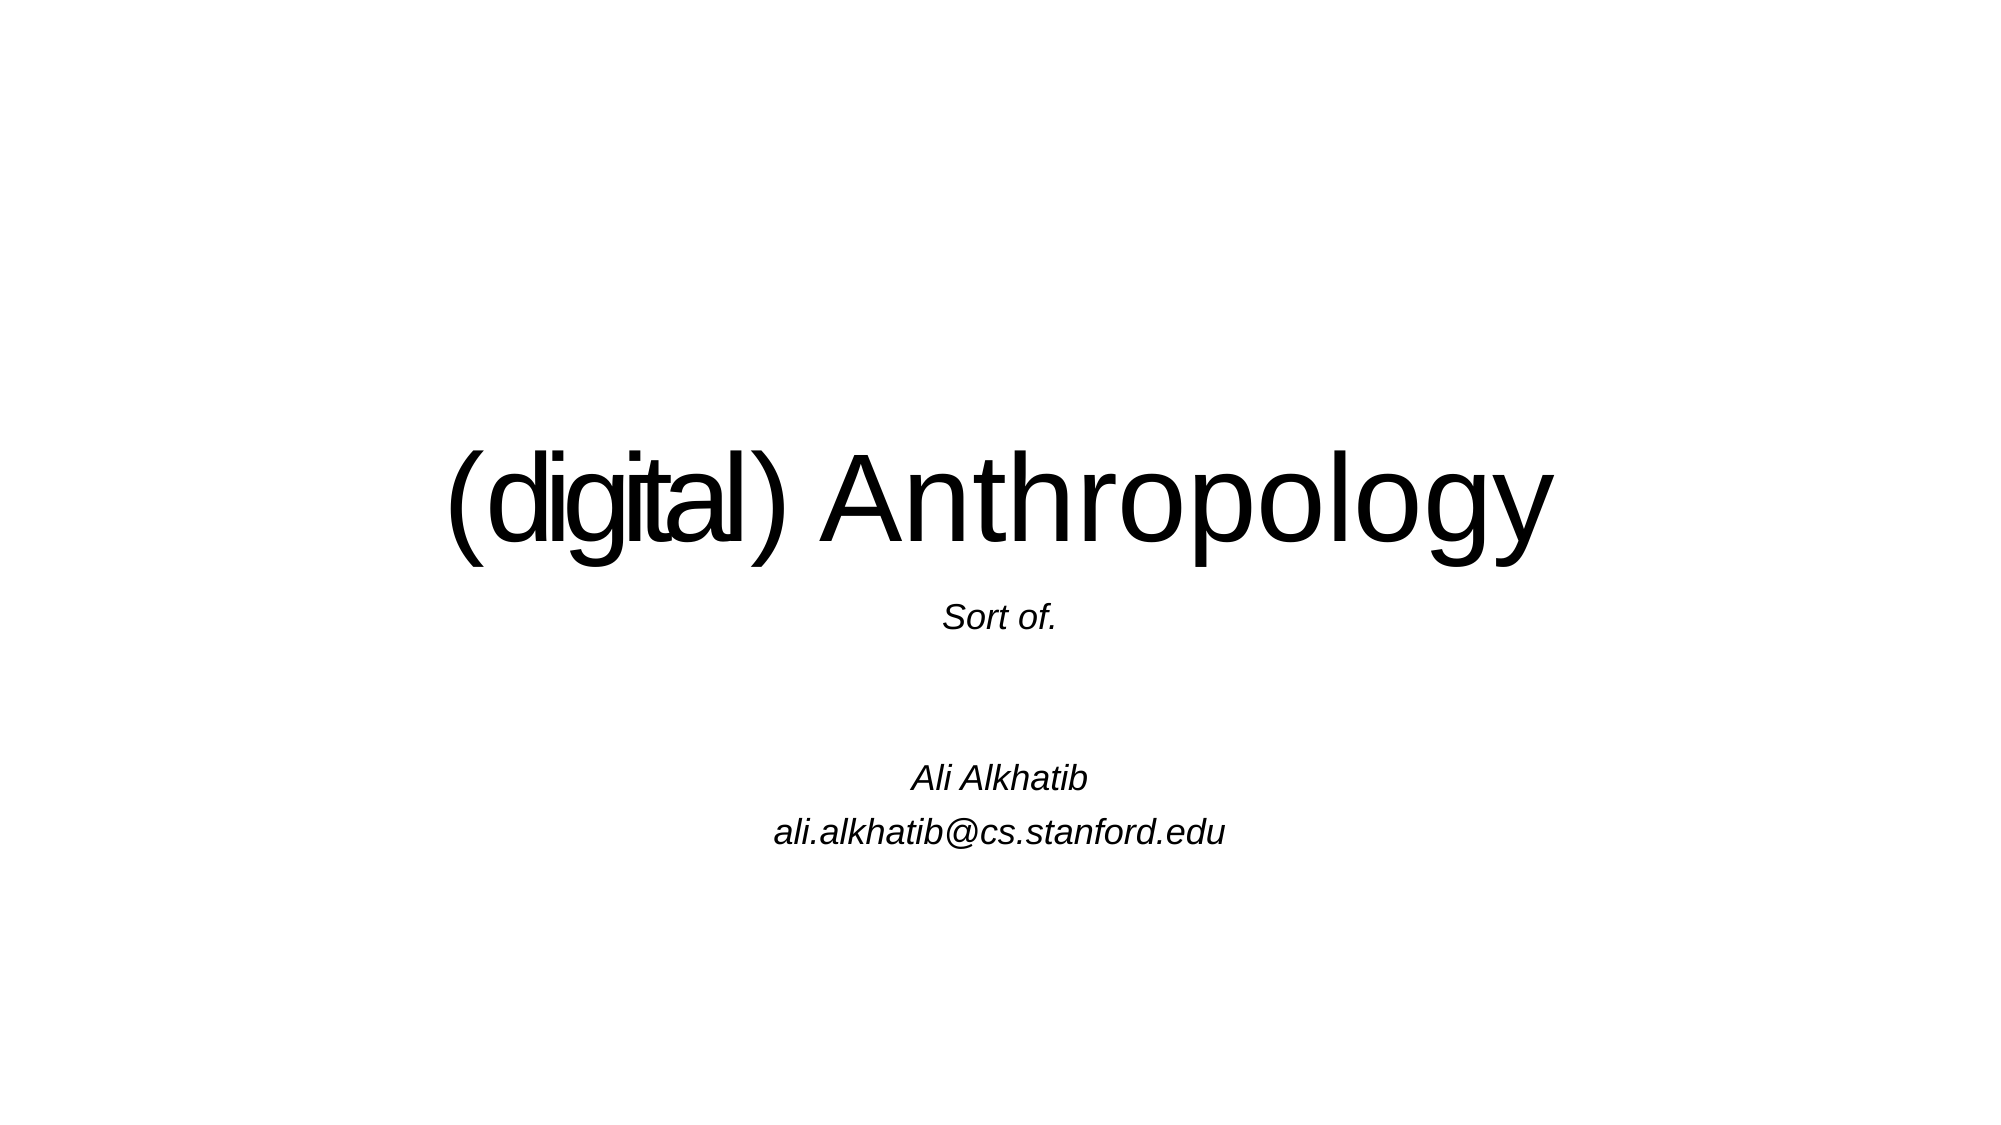

# (digital) Anthropology
Sort of.

Ali Alkhatib
ali.alkhatib@cs.stanford.edu